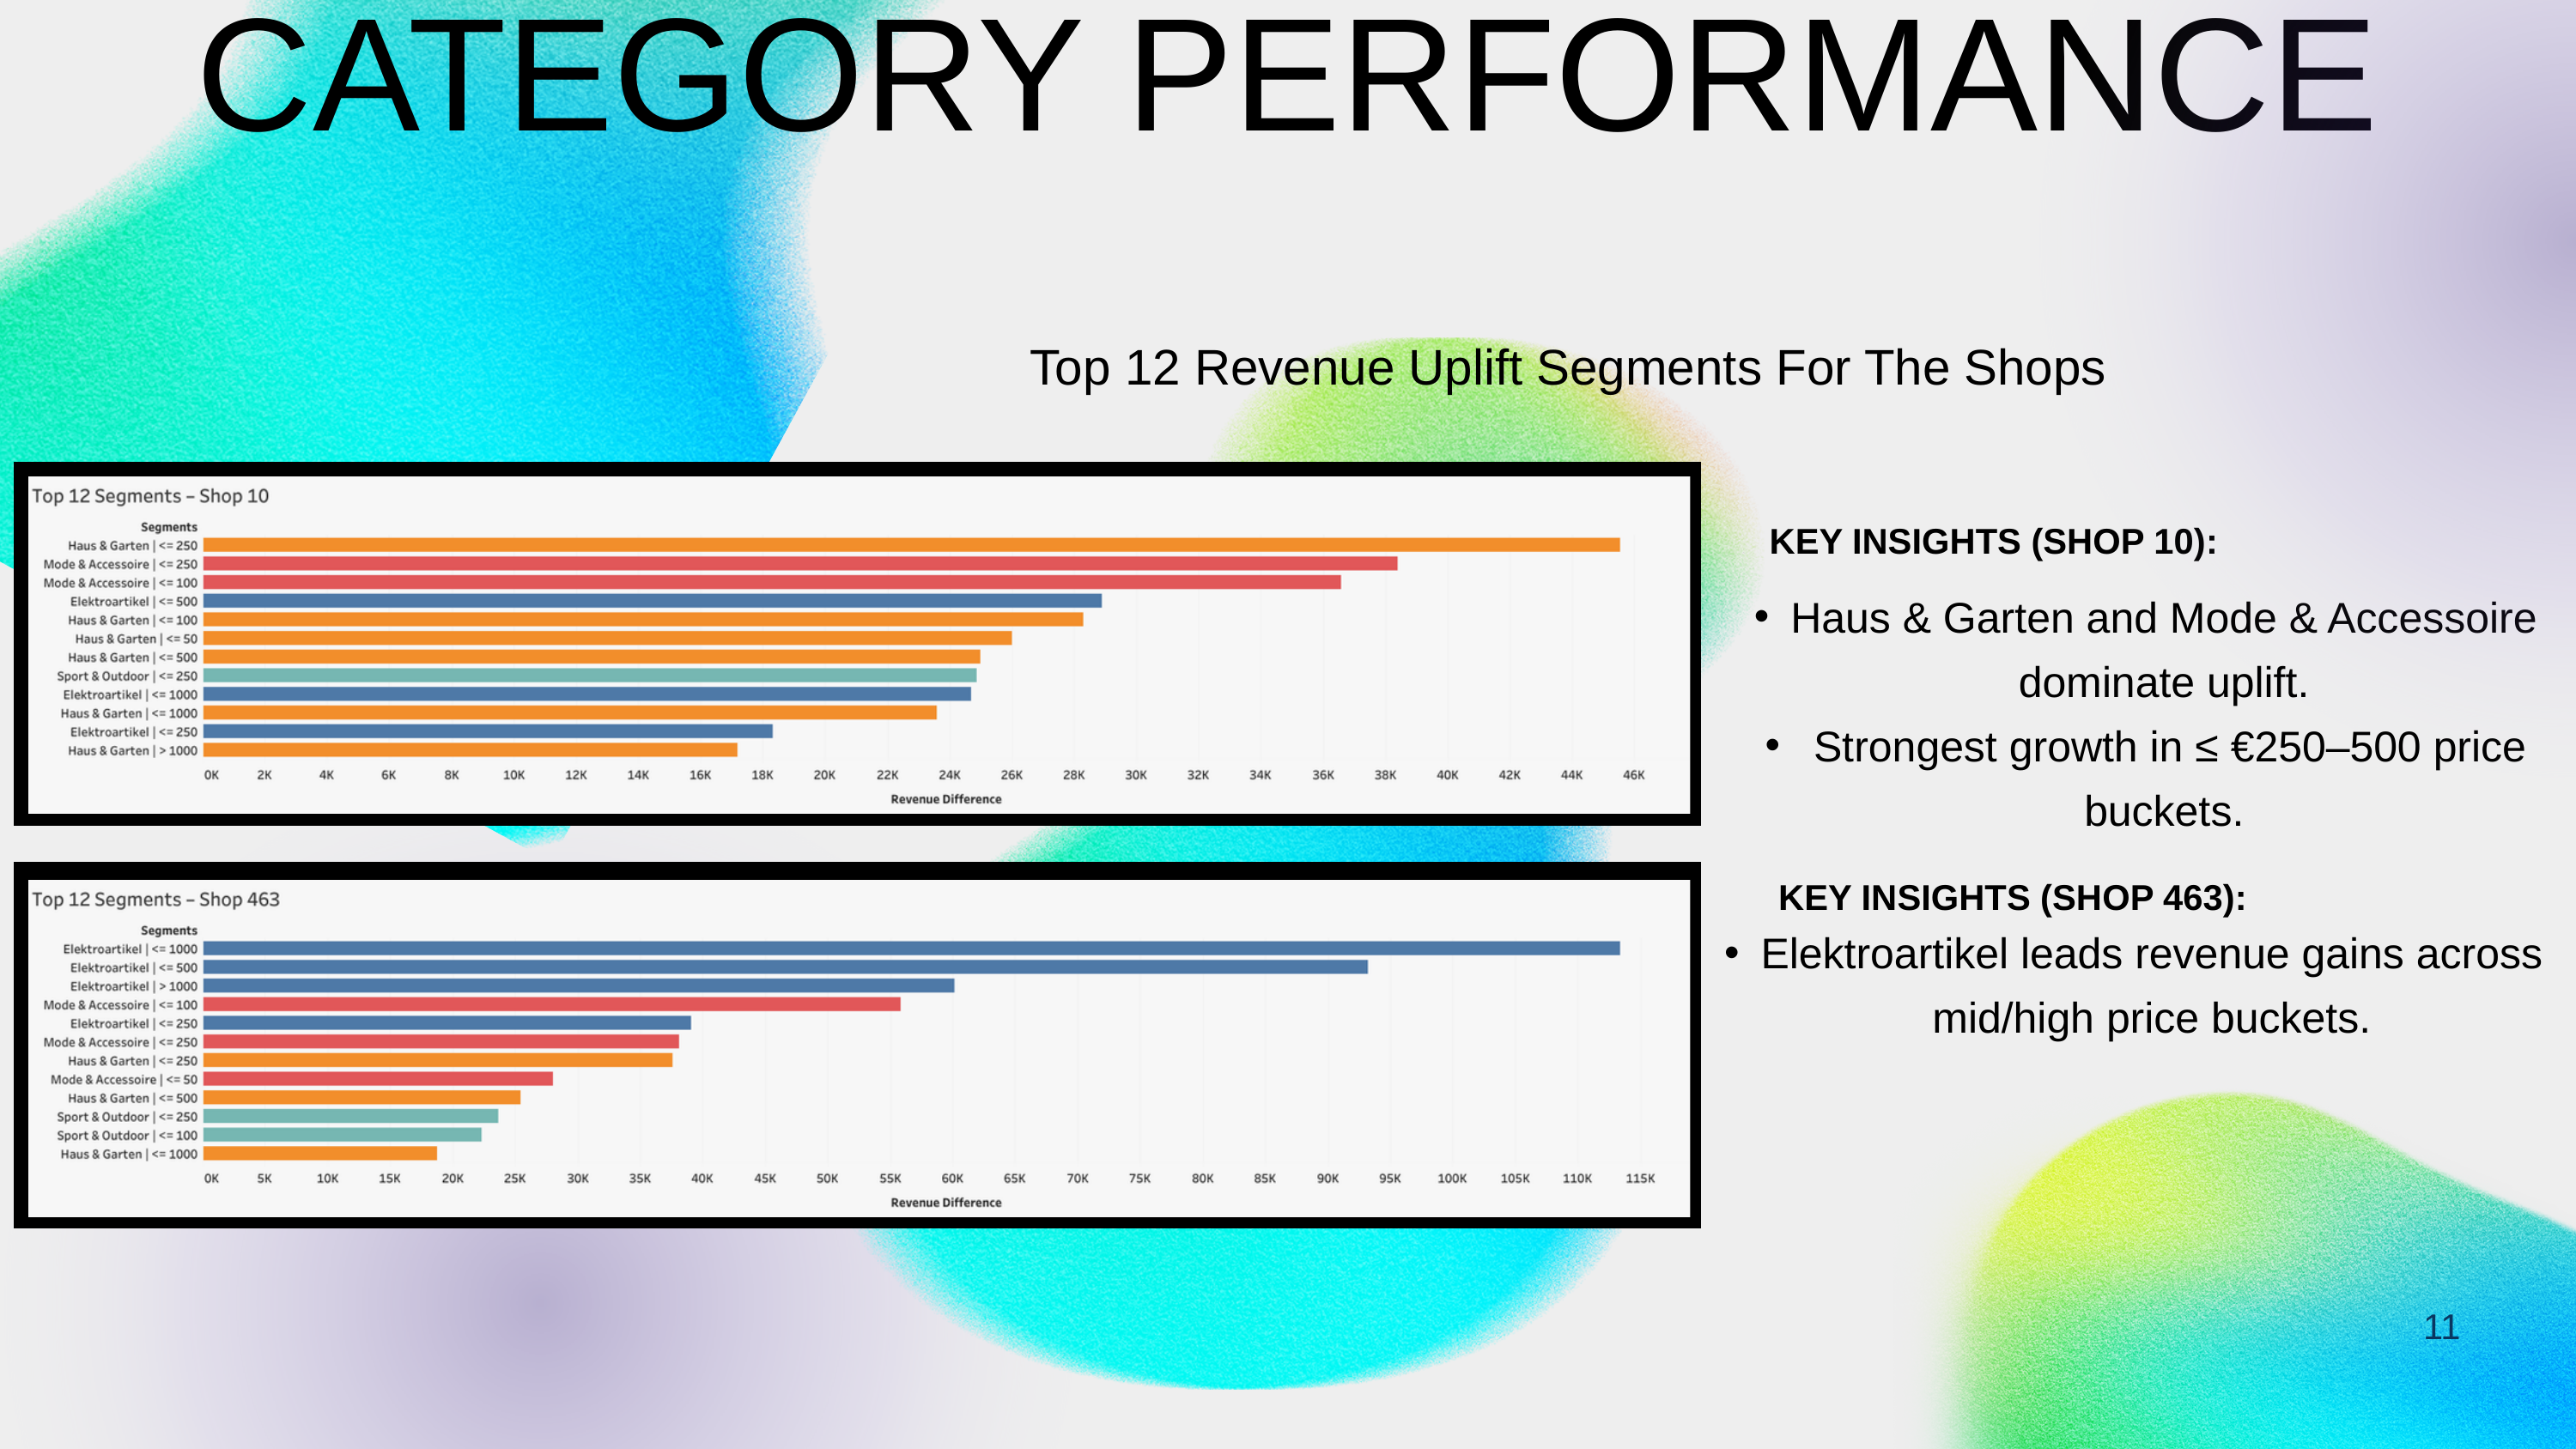

CATEGORY PERFORMANCE
Top 12 Revenue Uplift Segments For The Shops

KEY INSIGHTS (SHOP 10):
Haus & Garten and Mode & Accessoire dominate uplift.
 Strongest growth in ≤ €250–500 price buckets.

KEY INSIGHTS (SHOP 463):

Elektroartikel leads revenue gains across mid/high price buckets.

11